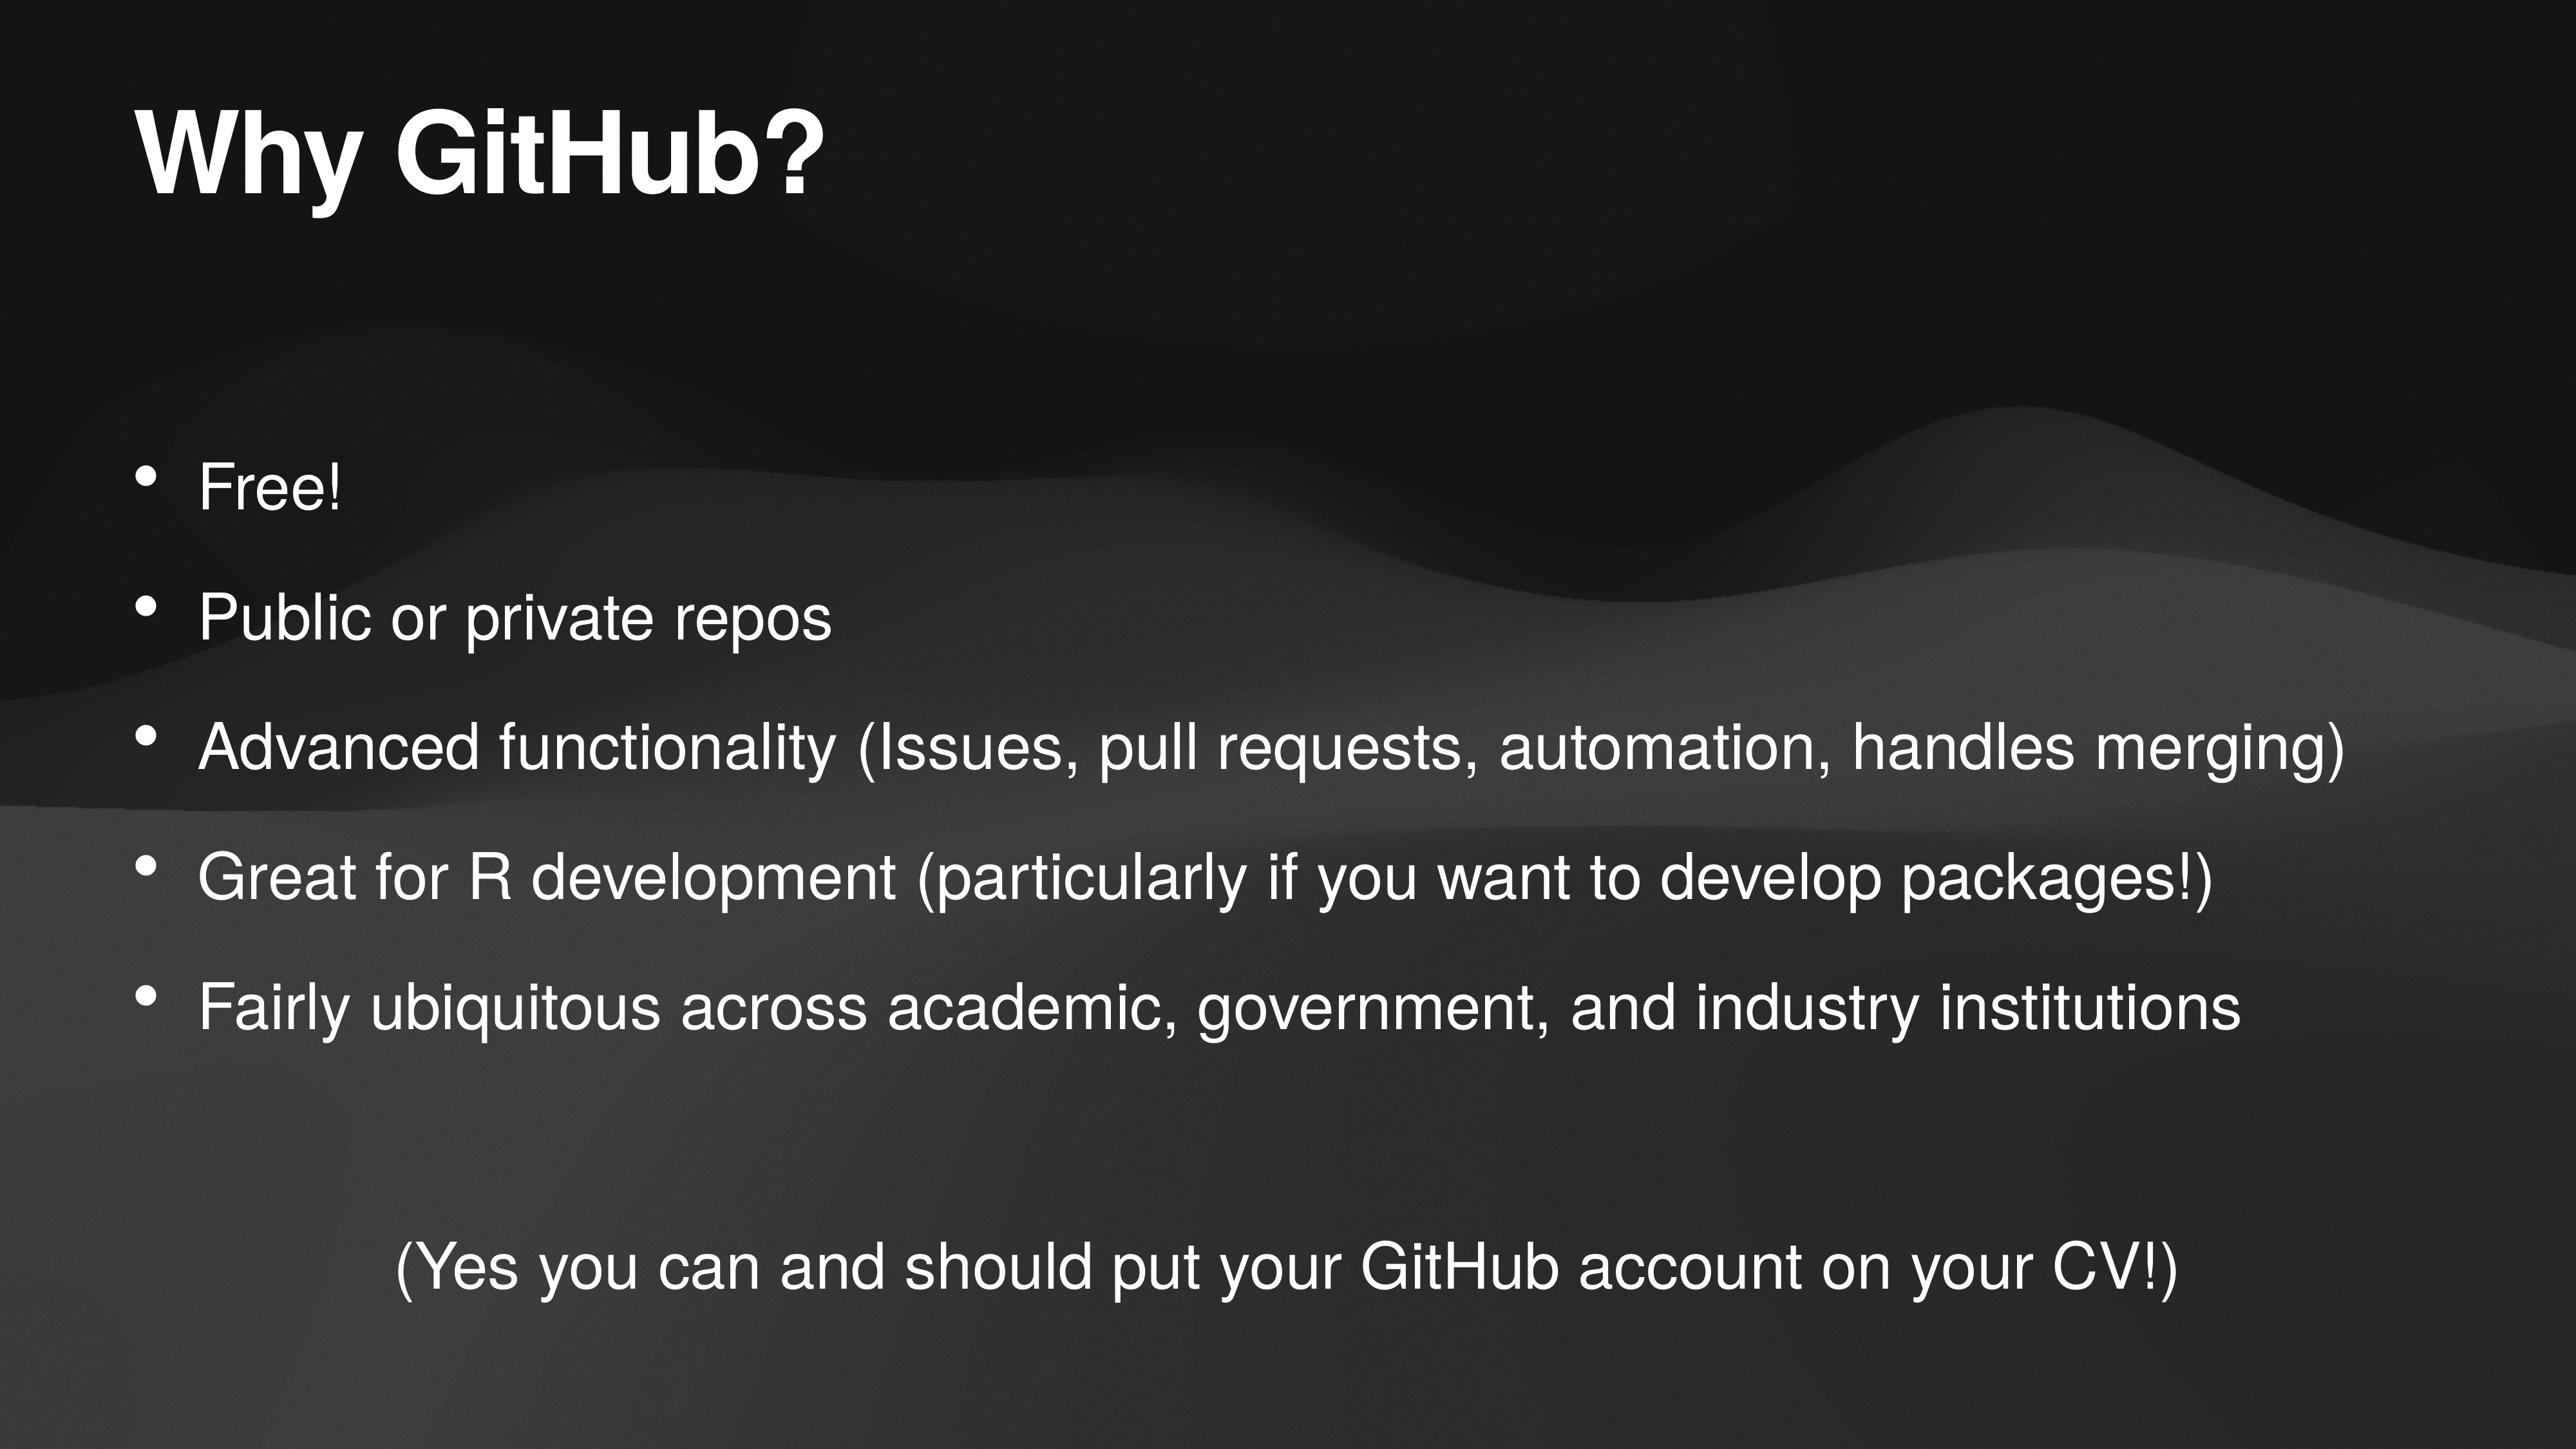

# Why GitHub?

Free!
Public or private repos
Advanced functionality (Issues, pull requests, automation, handles merging)
Great for R development (particularly if you want to develop packages!)
Fairly ubiquitous across academic, government, and industry institutions

(Yes you can and should put your GitHub account on your CV!)